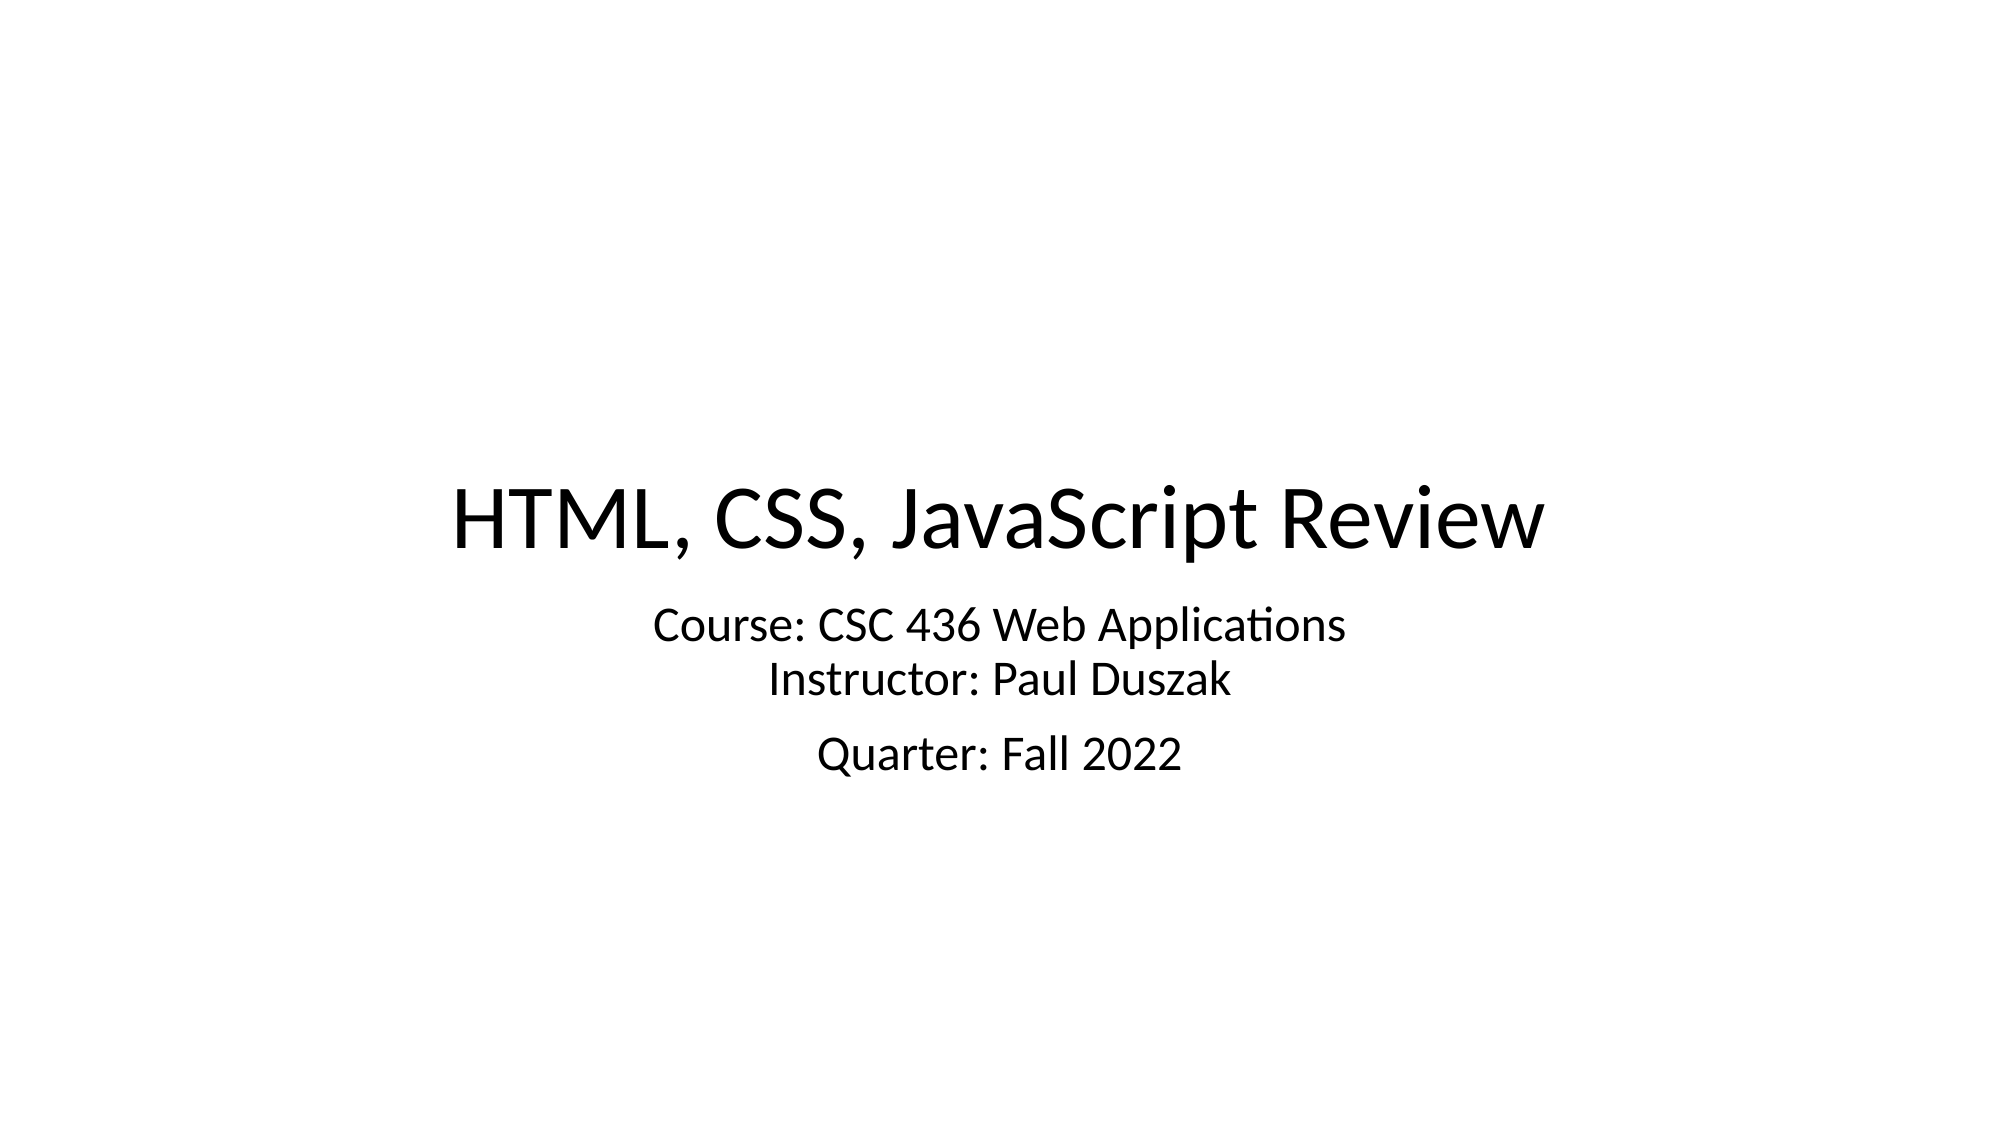

# HTML, CSS, JavaScript Review
Course: CSC 436 Web Applications
Instructor: Paul Duszak
Quarter: Fall 2022